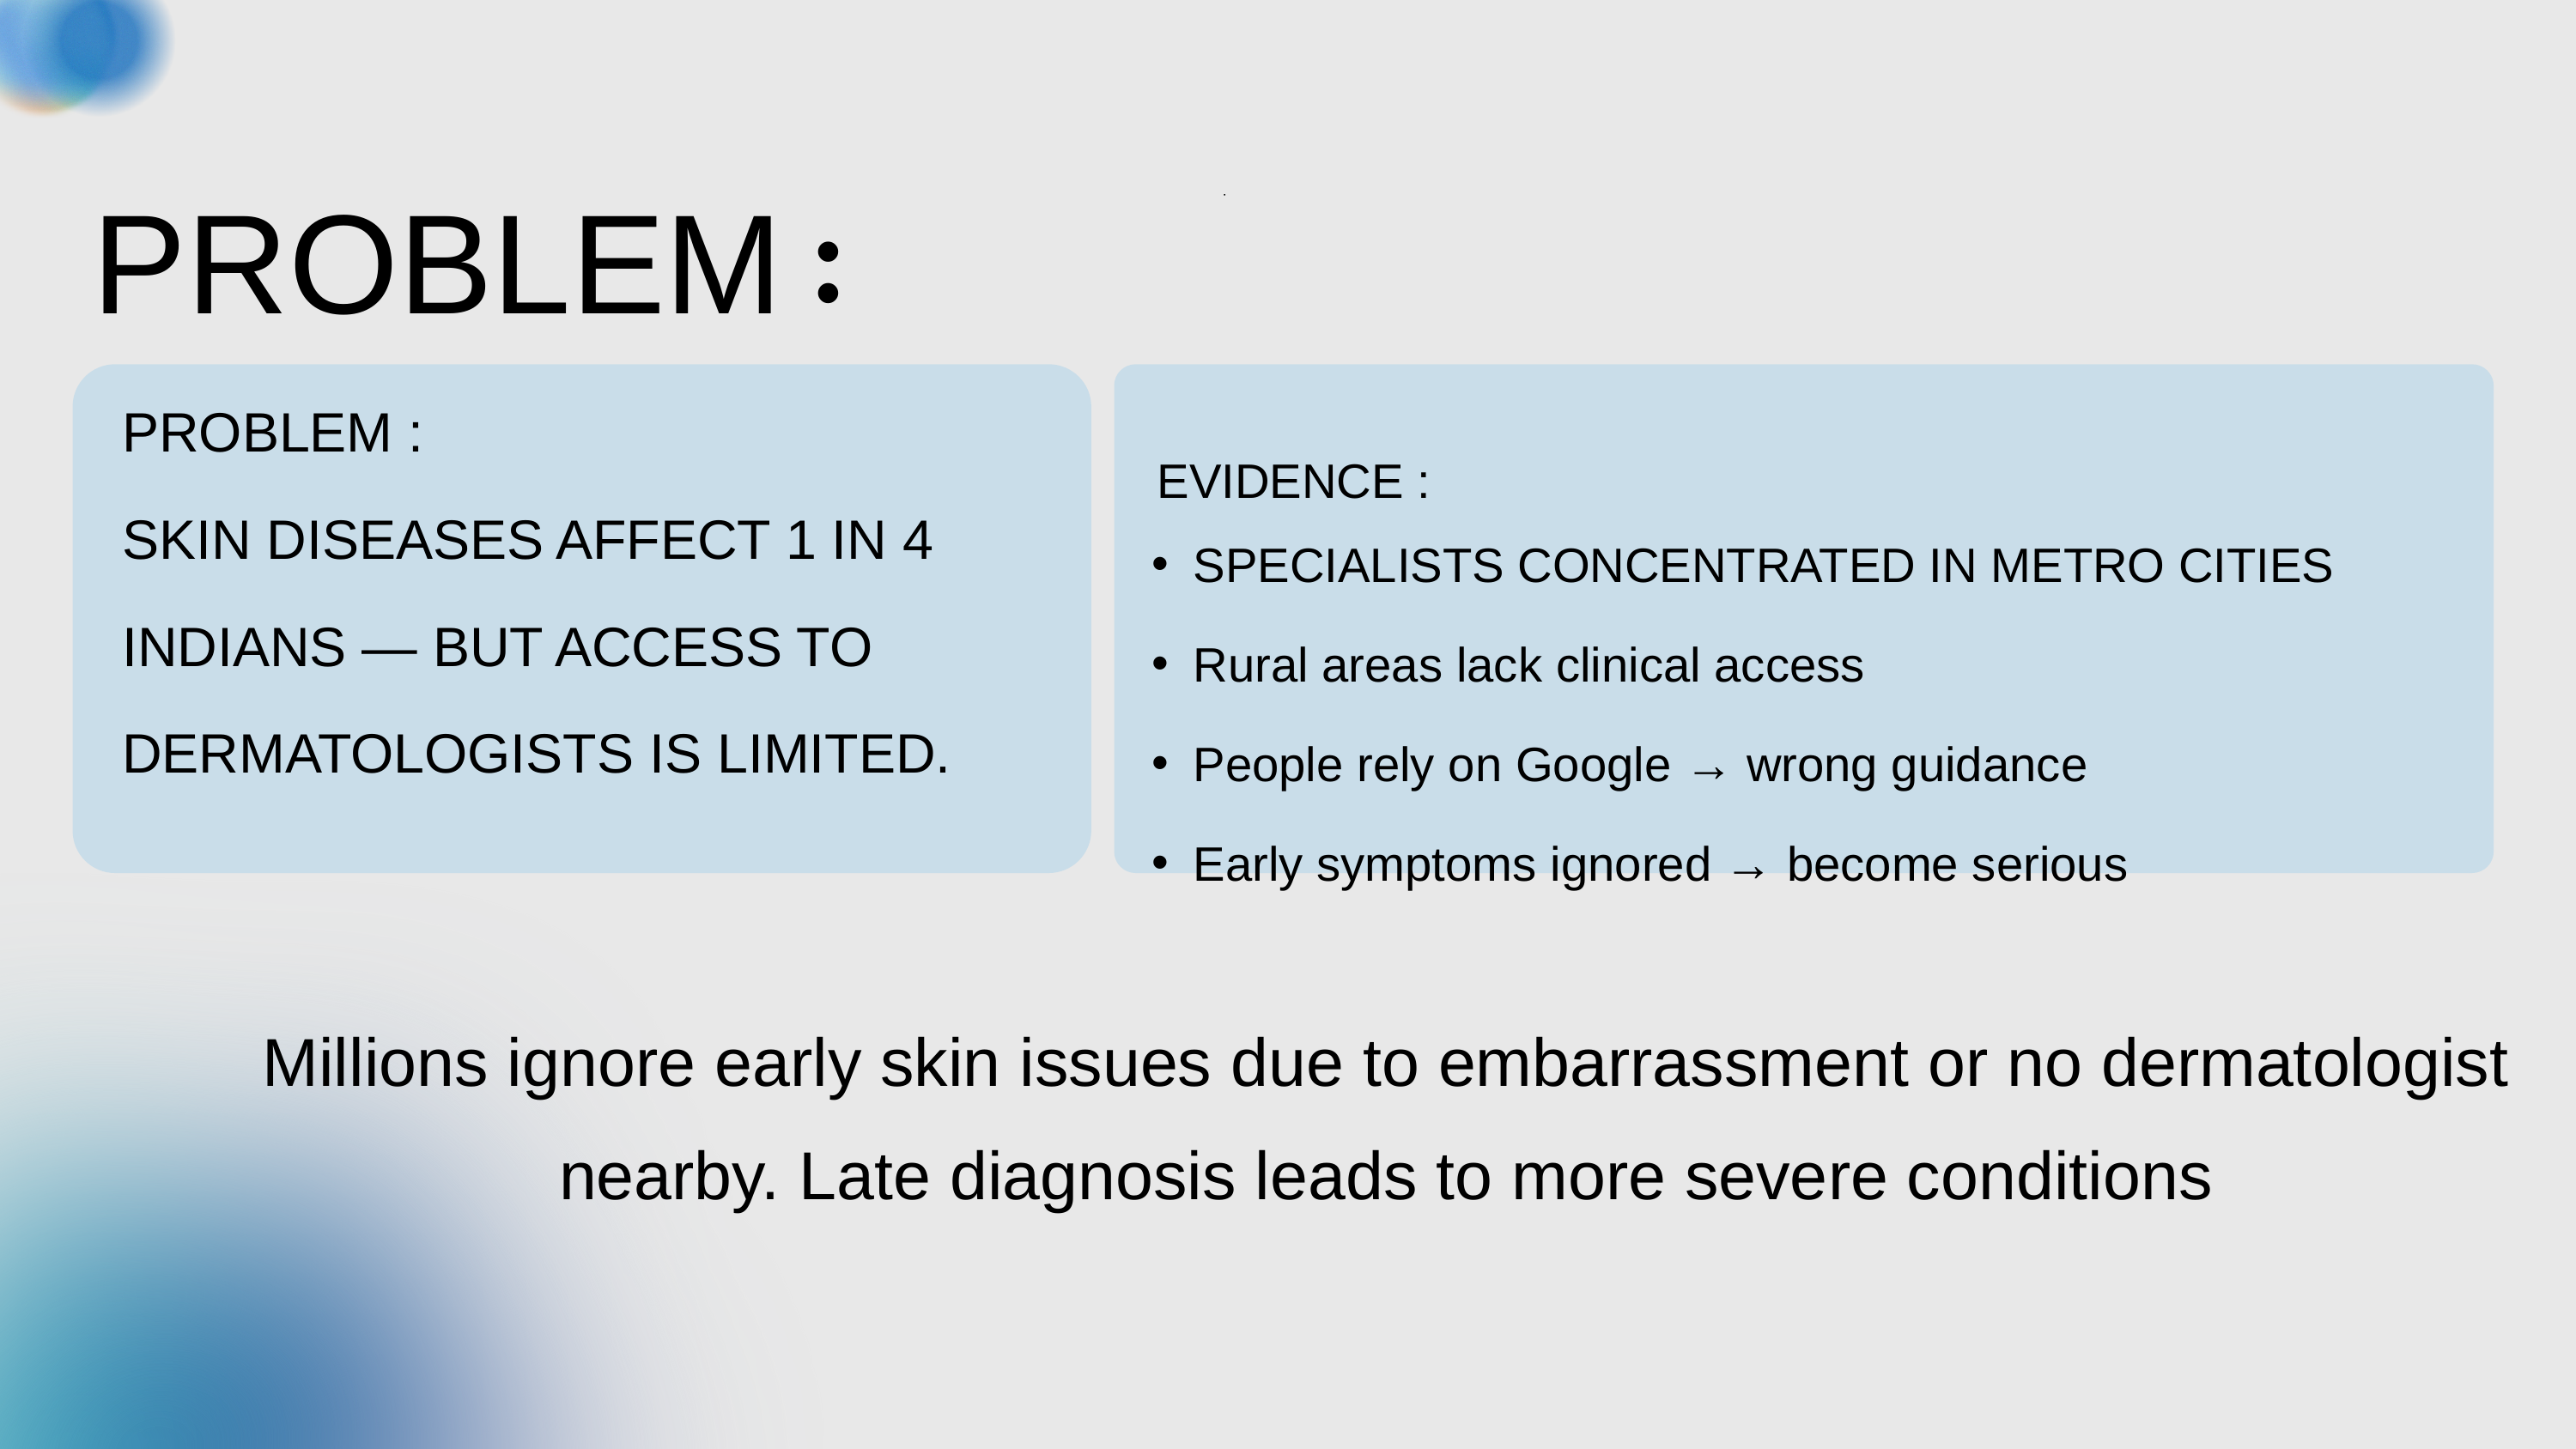

PROBLEM
:

PROBLEM :
SKIN DISEASES AFFECT 1 IN 4 INDIANS — BUT ACCESS TO DERMATOLOGISTS IS LIMITED.

EVIDENCE :
SPECIALISTS CONCENTRATED IN METRO CITIES
Rural areas lack clinical access
People rely on Google → wrong guidance
Early symptoms ignored → become serious

Millions ignore early skin issues due to embarrassment or no dermatologist nearby. Late diagnosis leads to more severe conditions